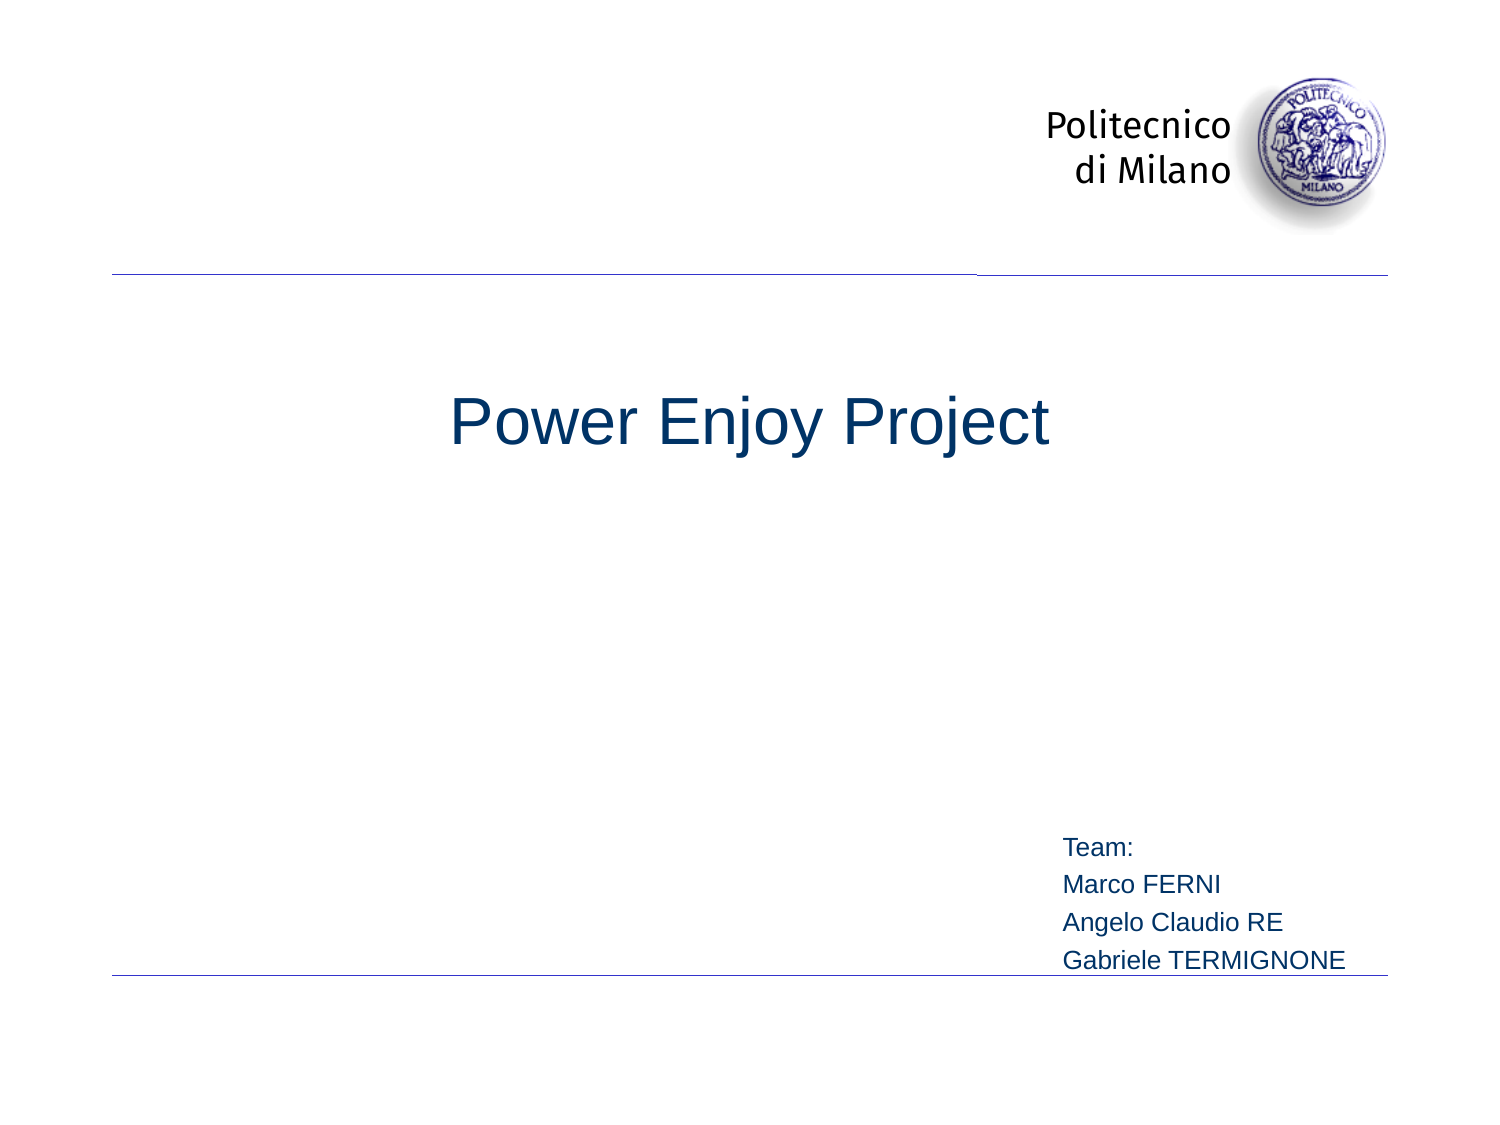

# Power Enjoy Project
Team:
Marco FERNI
Angelo Claudio RE
Gabriele TERMIGNONE